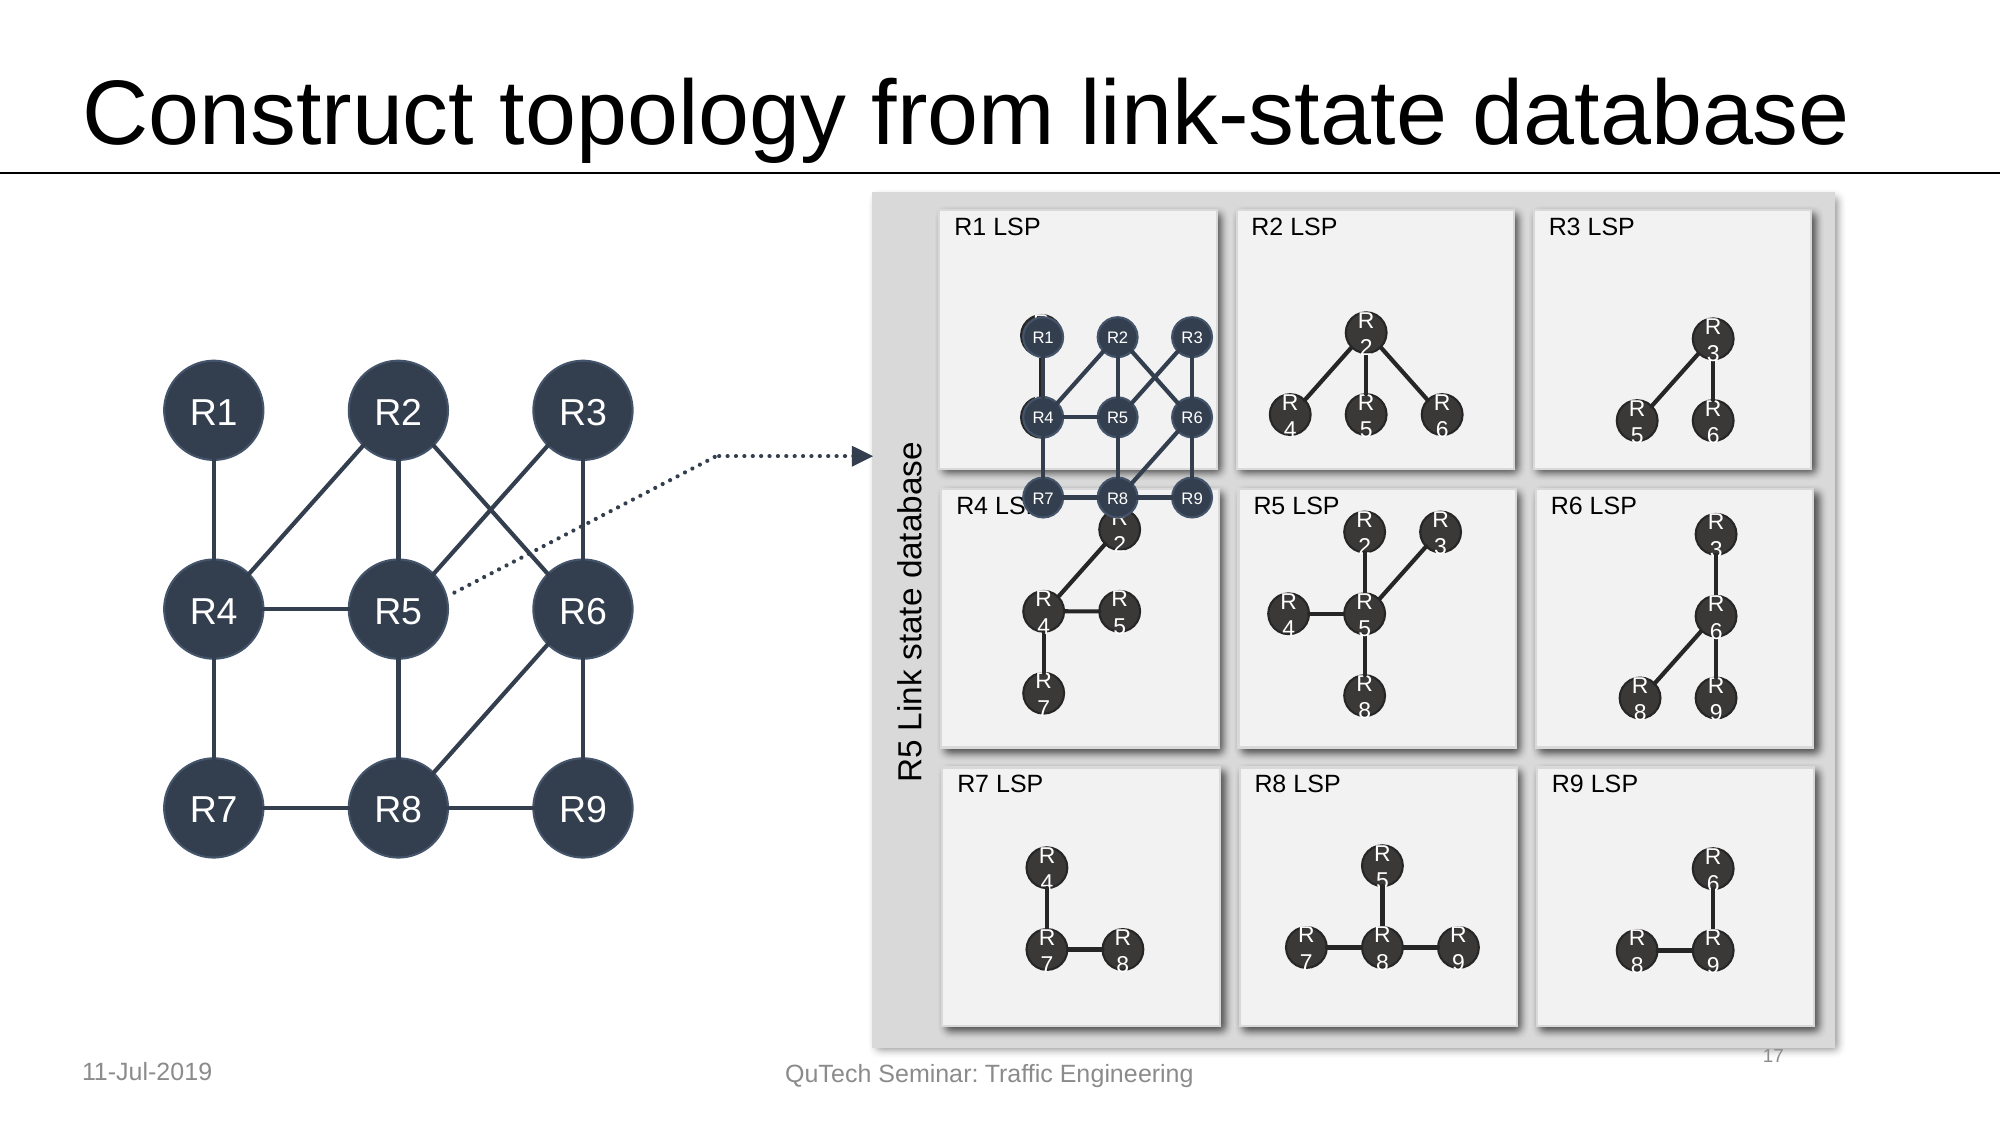

# Construct topology from link-state database
R5 Link state database
R1 LSP
R2 LSP
R3 LSP
R4 LSP
R5 LSP
R6 LSP
R7 LSP
R8 LSP
R9 LSP
R1 LSP
R2 LSP
R3 LSP
R2
R4
R5
R6
R1
R4
R1
R2
R3
R4
R5
R6
R7
R8
R9
R3
R5
R6
R1
R2
R3
R4 LSP
R5 LSP
R6 LSP
R2
R5
R4
R7
R2
R3
R4
R5
R8
R3
R6
R8
R9
R4
R5
R6
R7
R8
R9
R7 LSP
R8 LSP
R9 LSP
R5
R7
R8
R9
R4
R7
R8
R6
R9
R8
11-Jul-2019
QuTech Seminar: Traffic Engineering
17